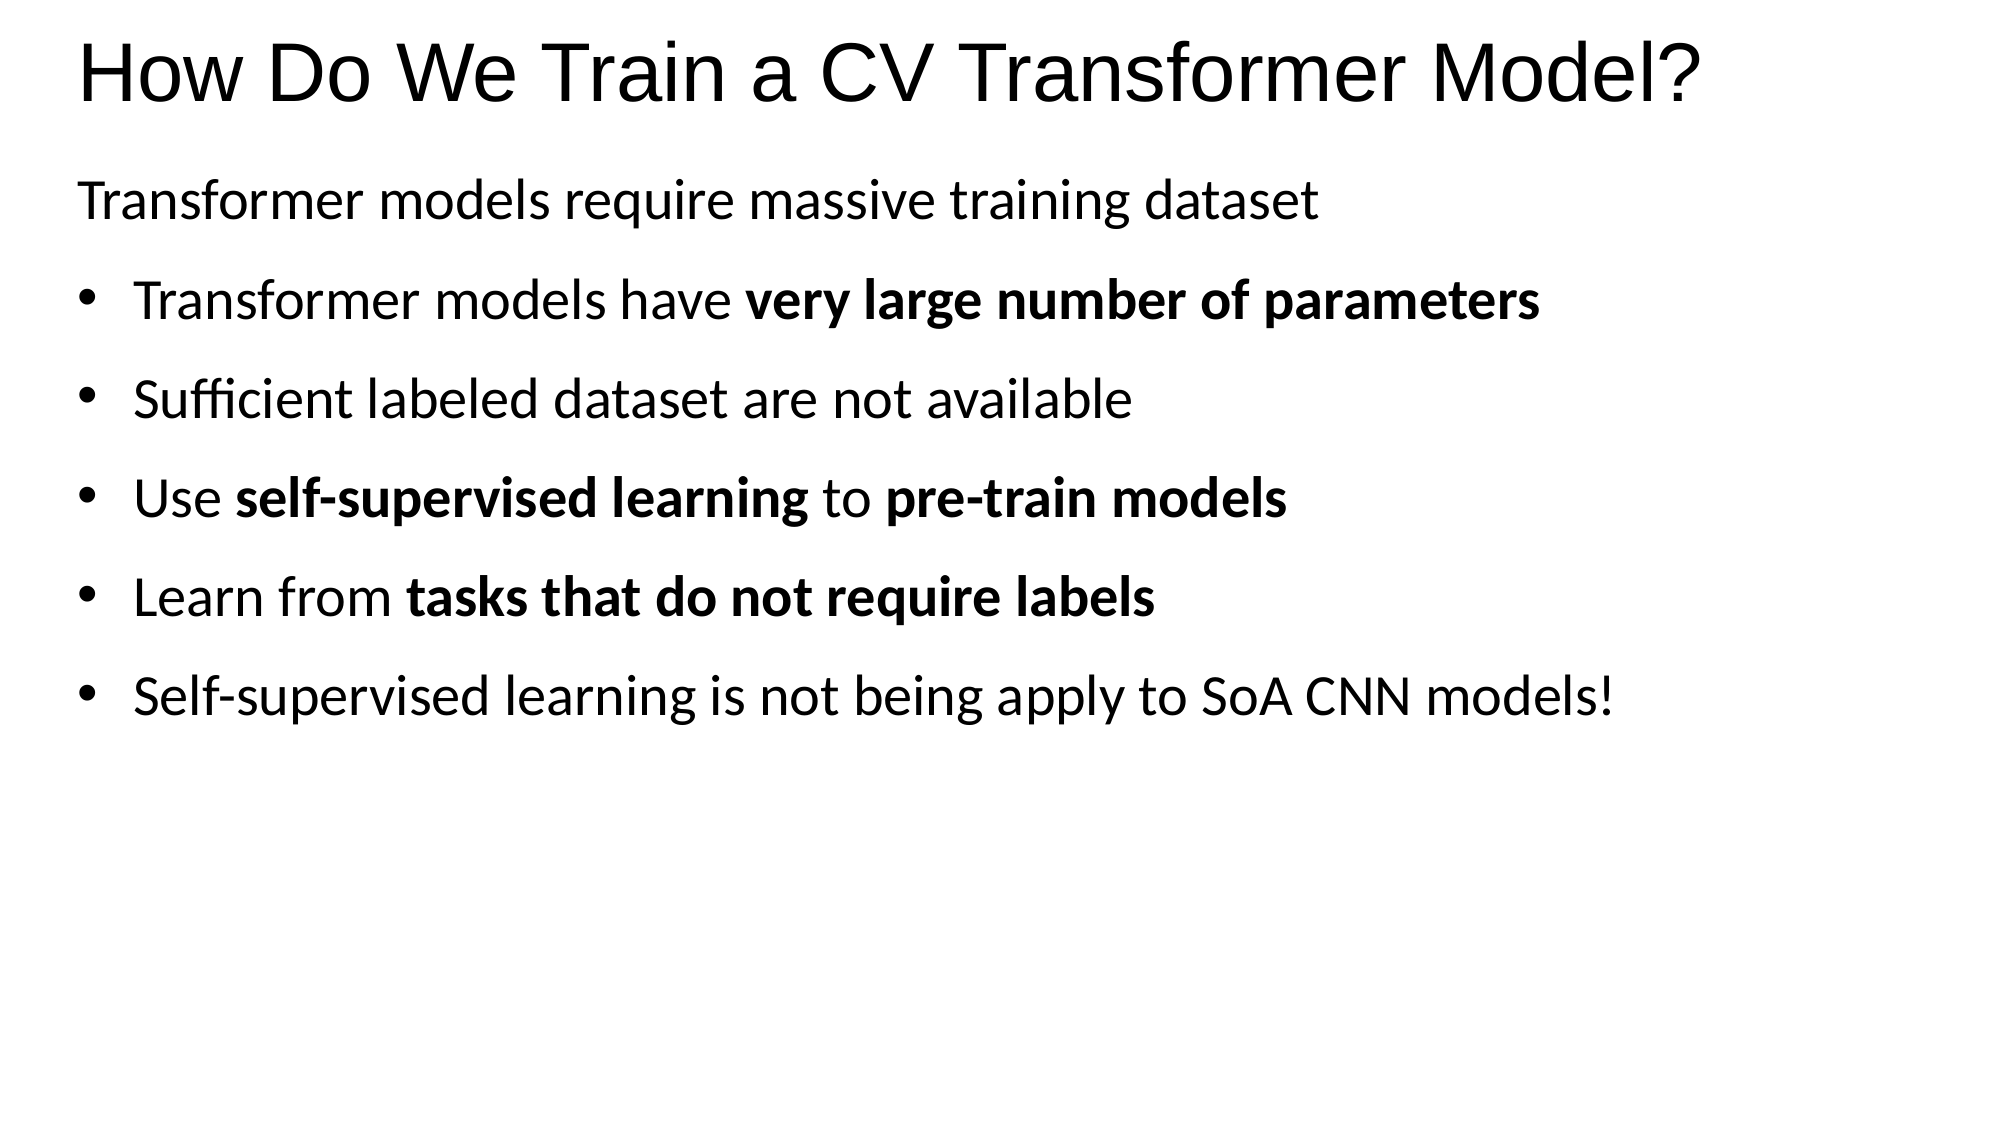

# How Do We Train a CV Transformer Model?
Transformer models require massive training dataset
Transformer models have very large number of parameters
Sufficient labeled dataset are not available
Use self-supervised learning to pre-train models
Learn from tasks that do not require labels
Self-supervised learning is not being apply to SoA CNN models!